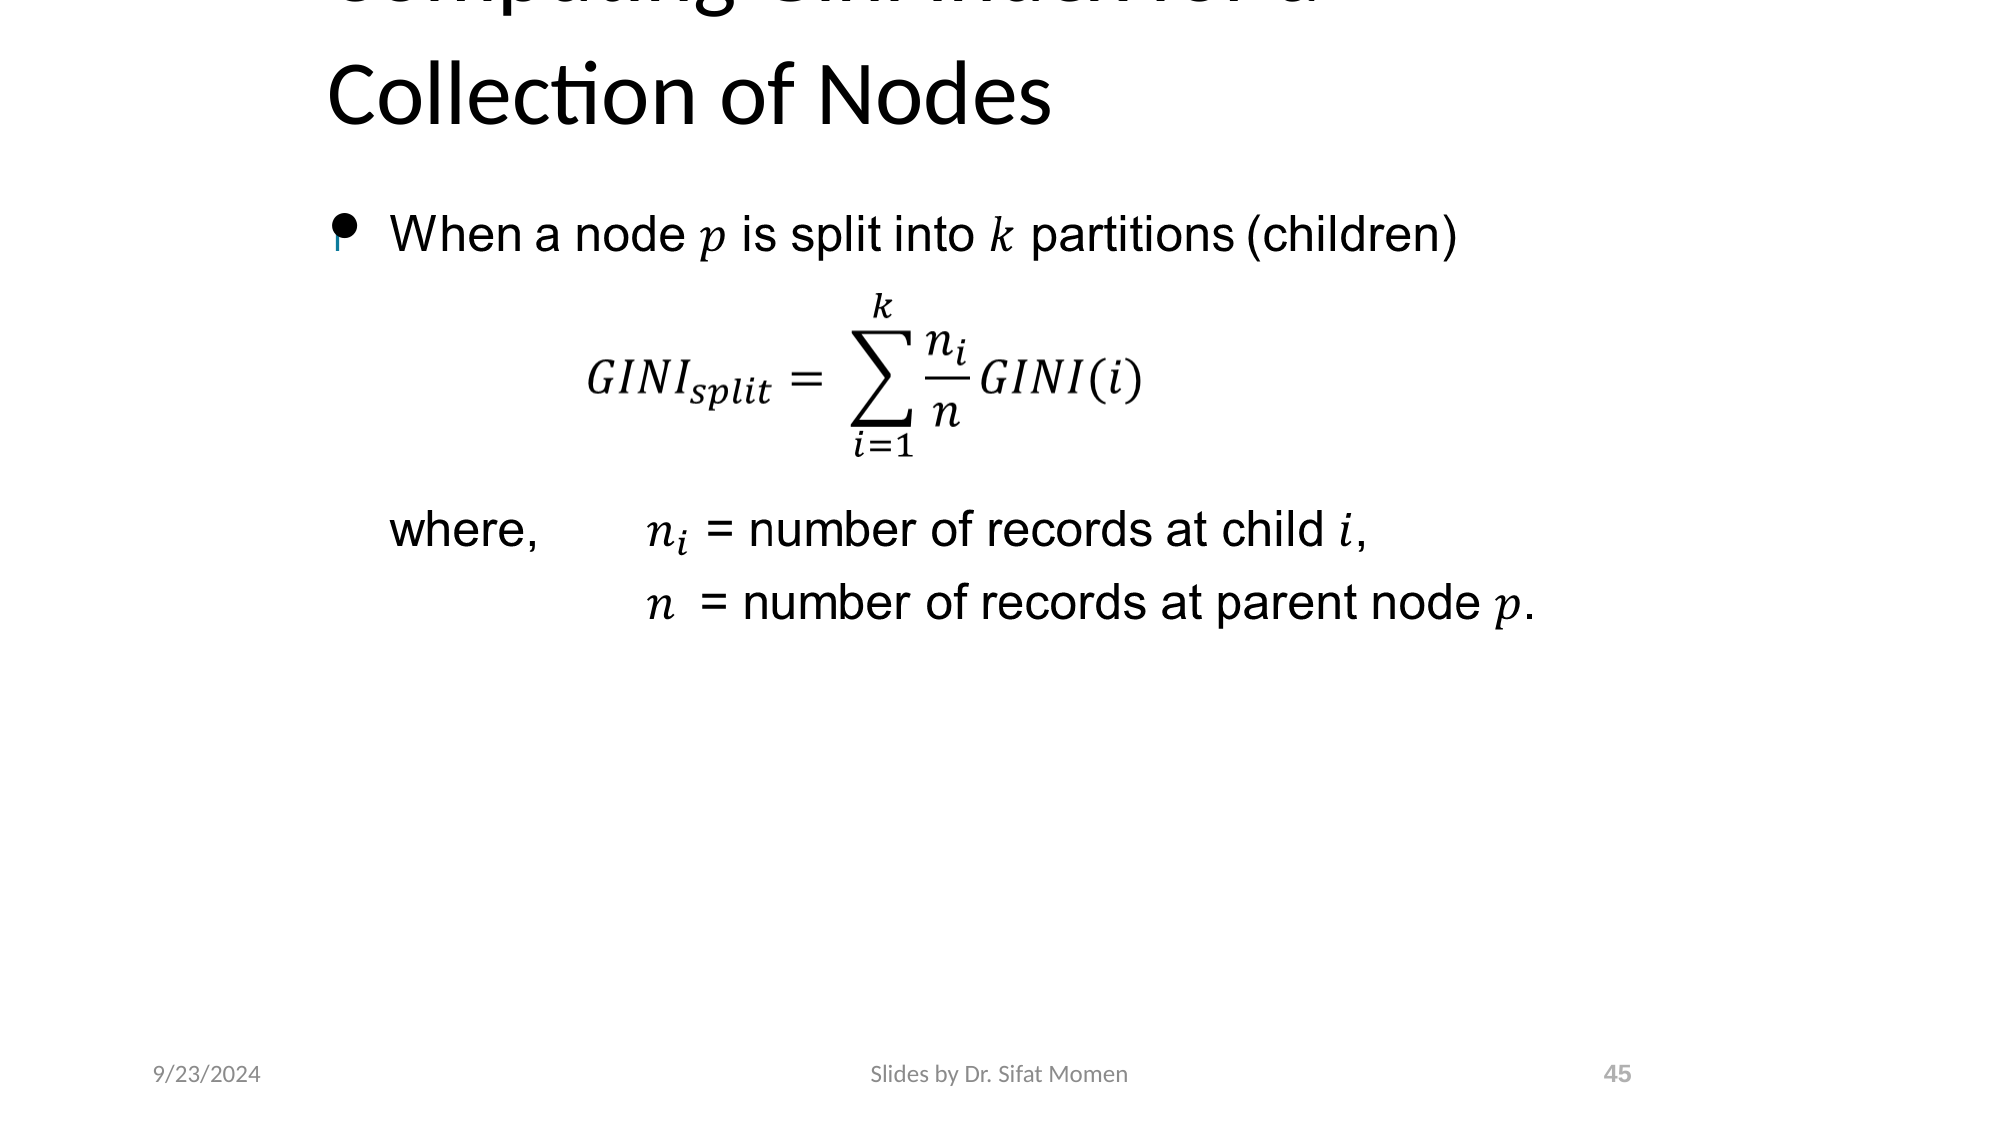

# Computing Gini Index for a Collection of Nodes

9/23/2024
Slides by Dr. Sifat Momen
45